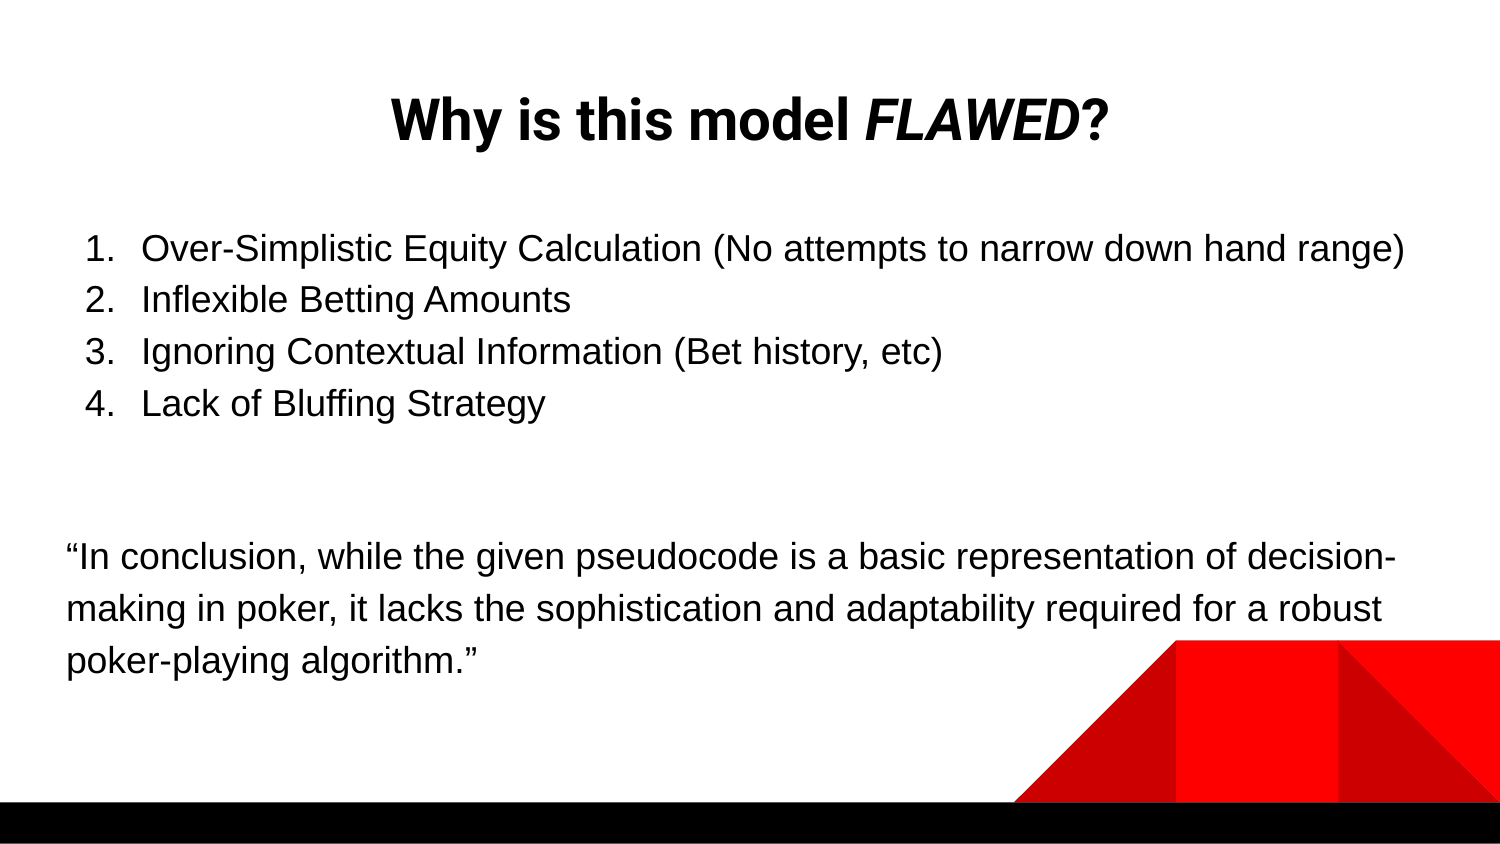

# Why is this model FLAWED?
Over-Simplistic Equity Calculation (No attempts to narrow down hand range)
Inflexible Betting Amounts
Ignoring Contextual Information (Bet history, etc)
Lack of Bluffing Strategy

“In conclusion, while the given pseudocode is a basic representation of decision-making in poker, it lacks the sophistication and adaptability required for a robust poker-playing algorithm.”